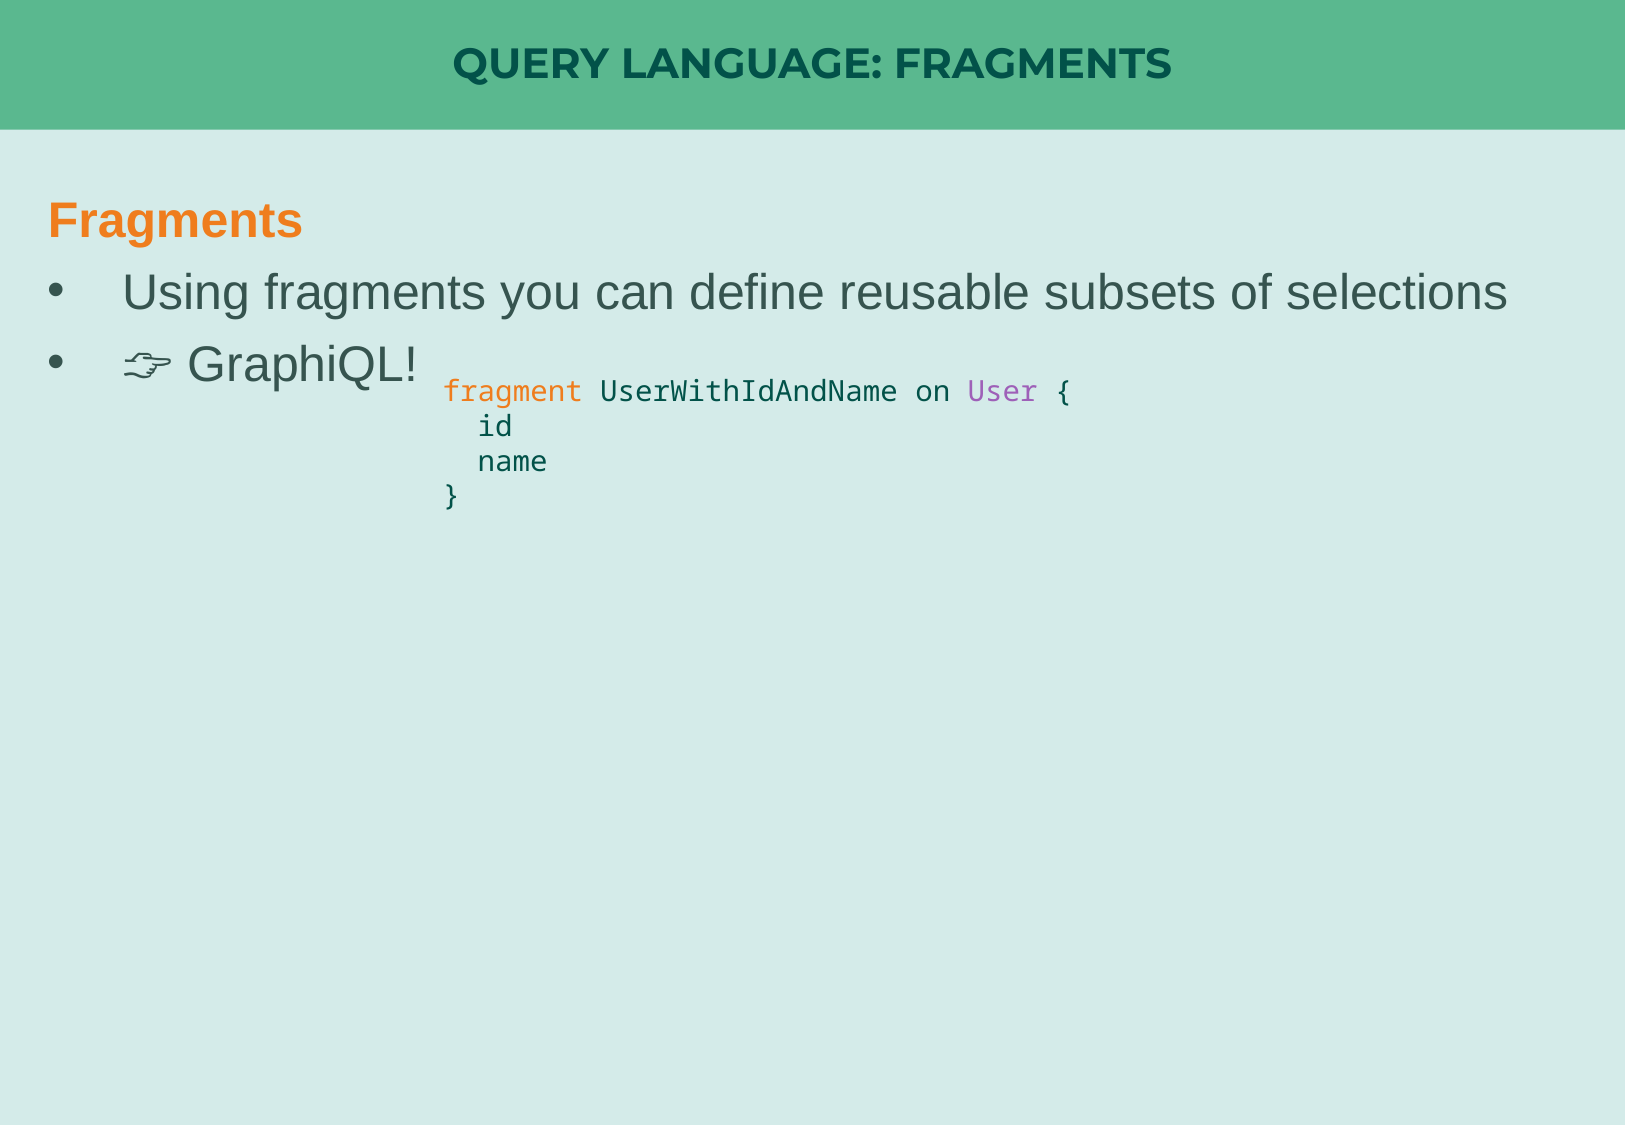

# query Language: Fragments
Fragments
Using fragments you can define reusable subsets of selections
👉 GraphiQL!

fragment UserWithIdAndName on User {
  id
  name
}